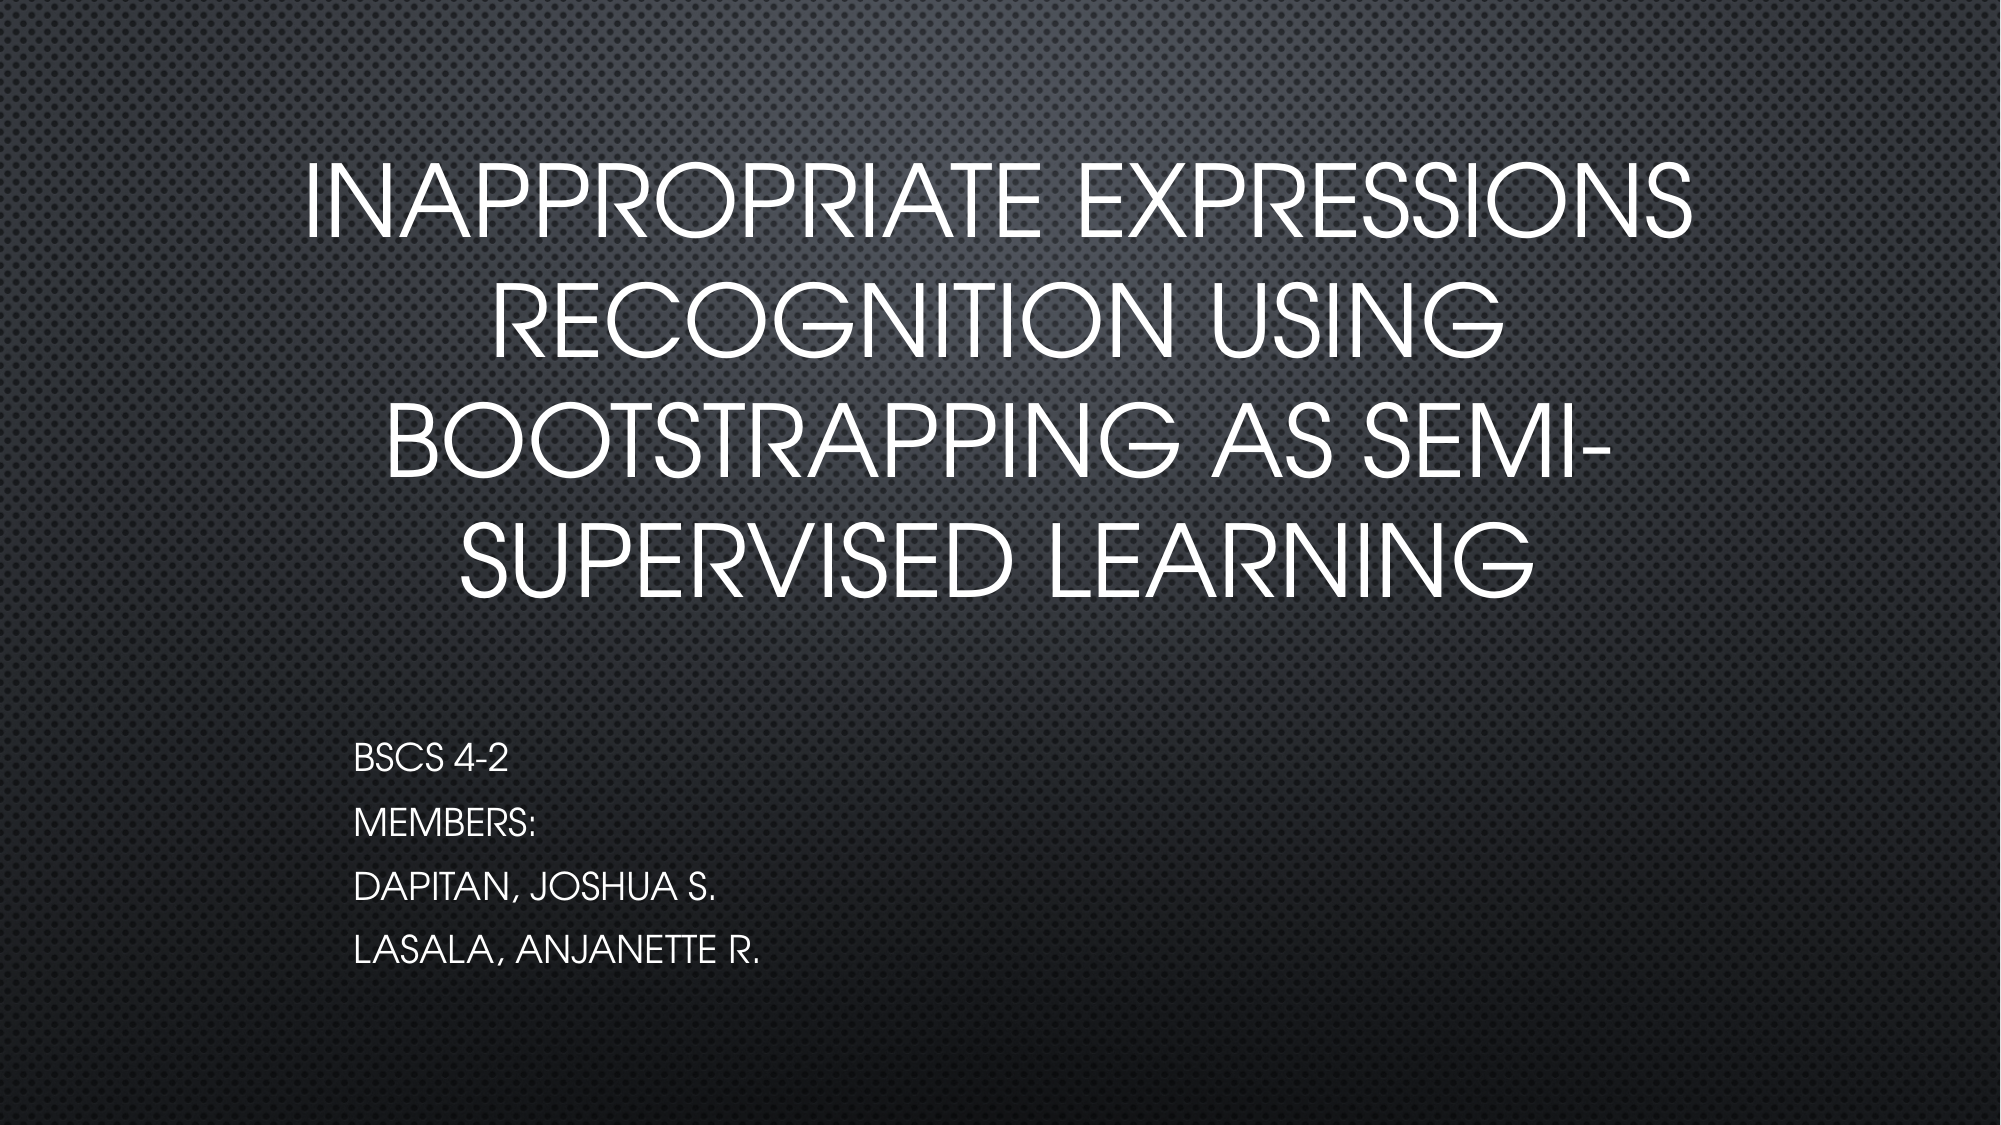

# INAPPROPRIATE EXPRESSIONS RECOGNITION USING BOOTSTRAPPING AS SEMI-SUPERVISED LEARNING
BSCS 4-2
MEMBERS:
DAPITAN, JOSHUA S.
LASALA, ANJANETTE R.